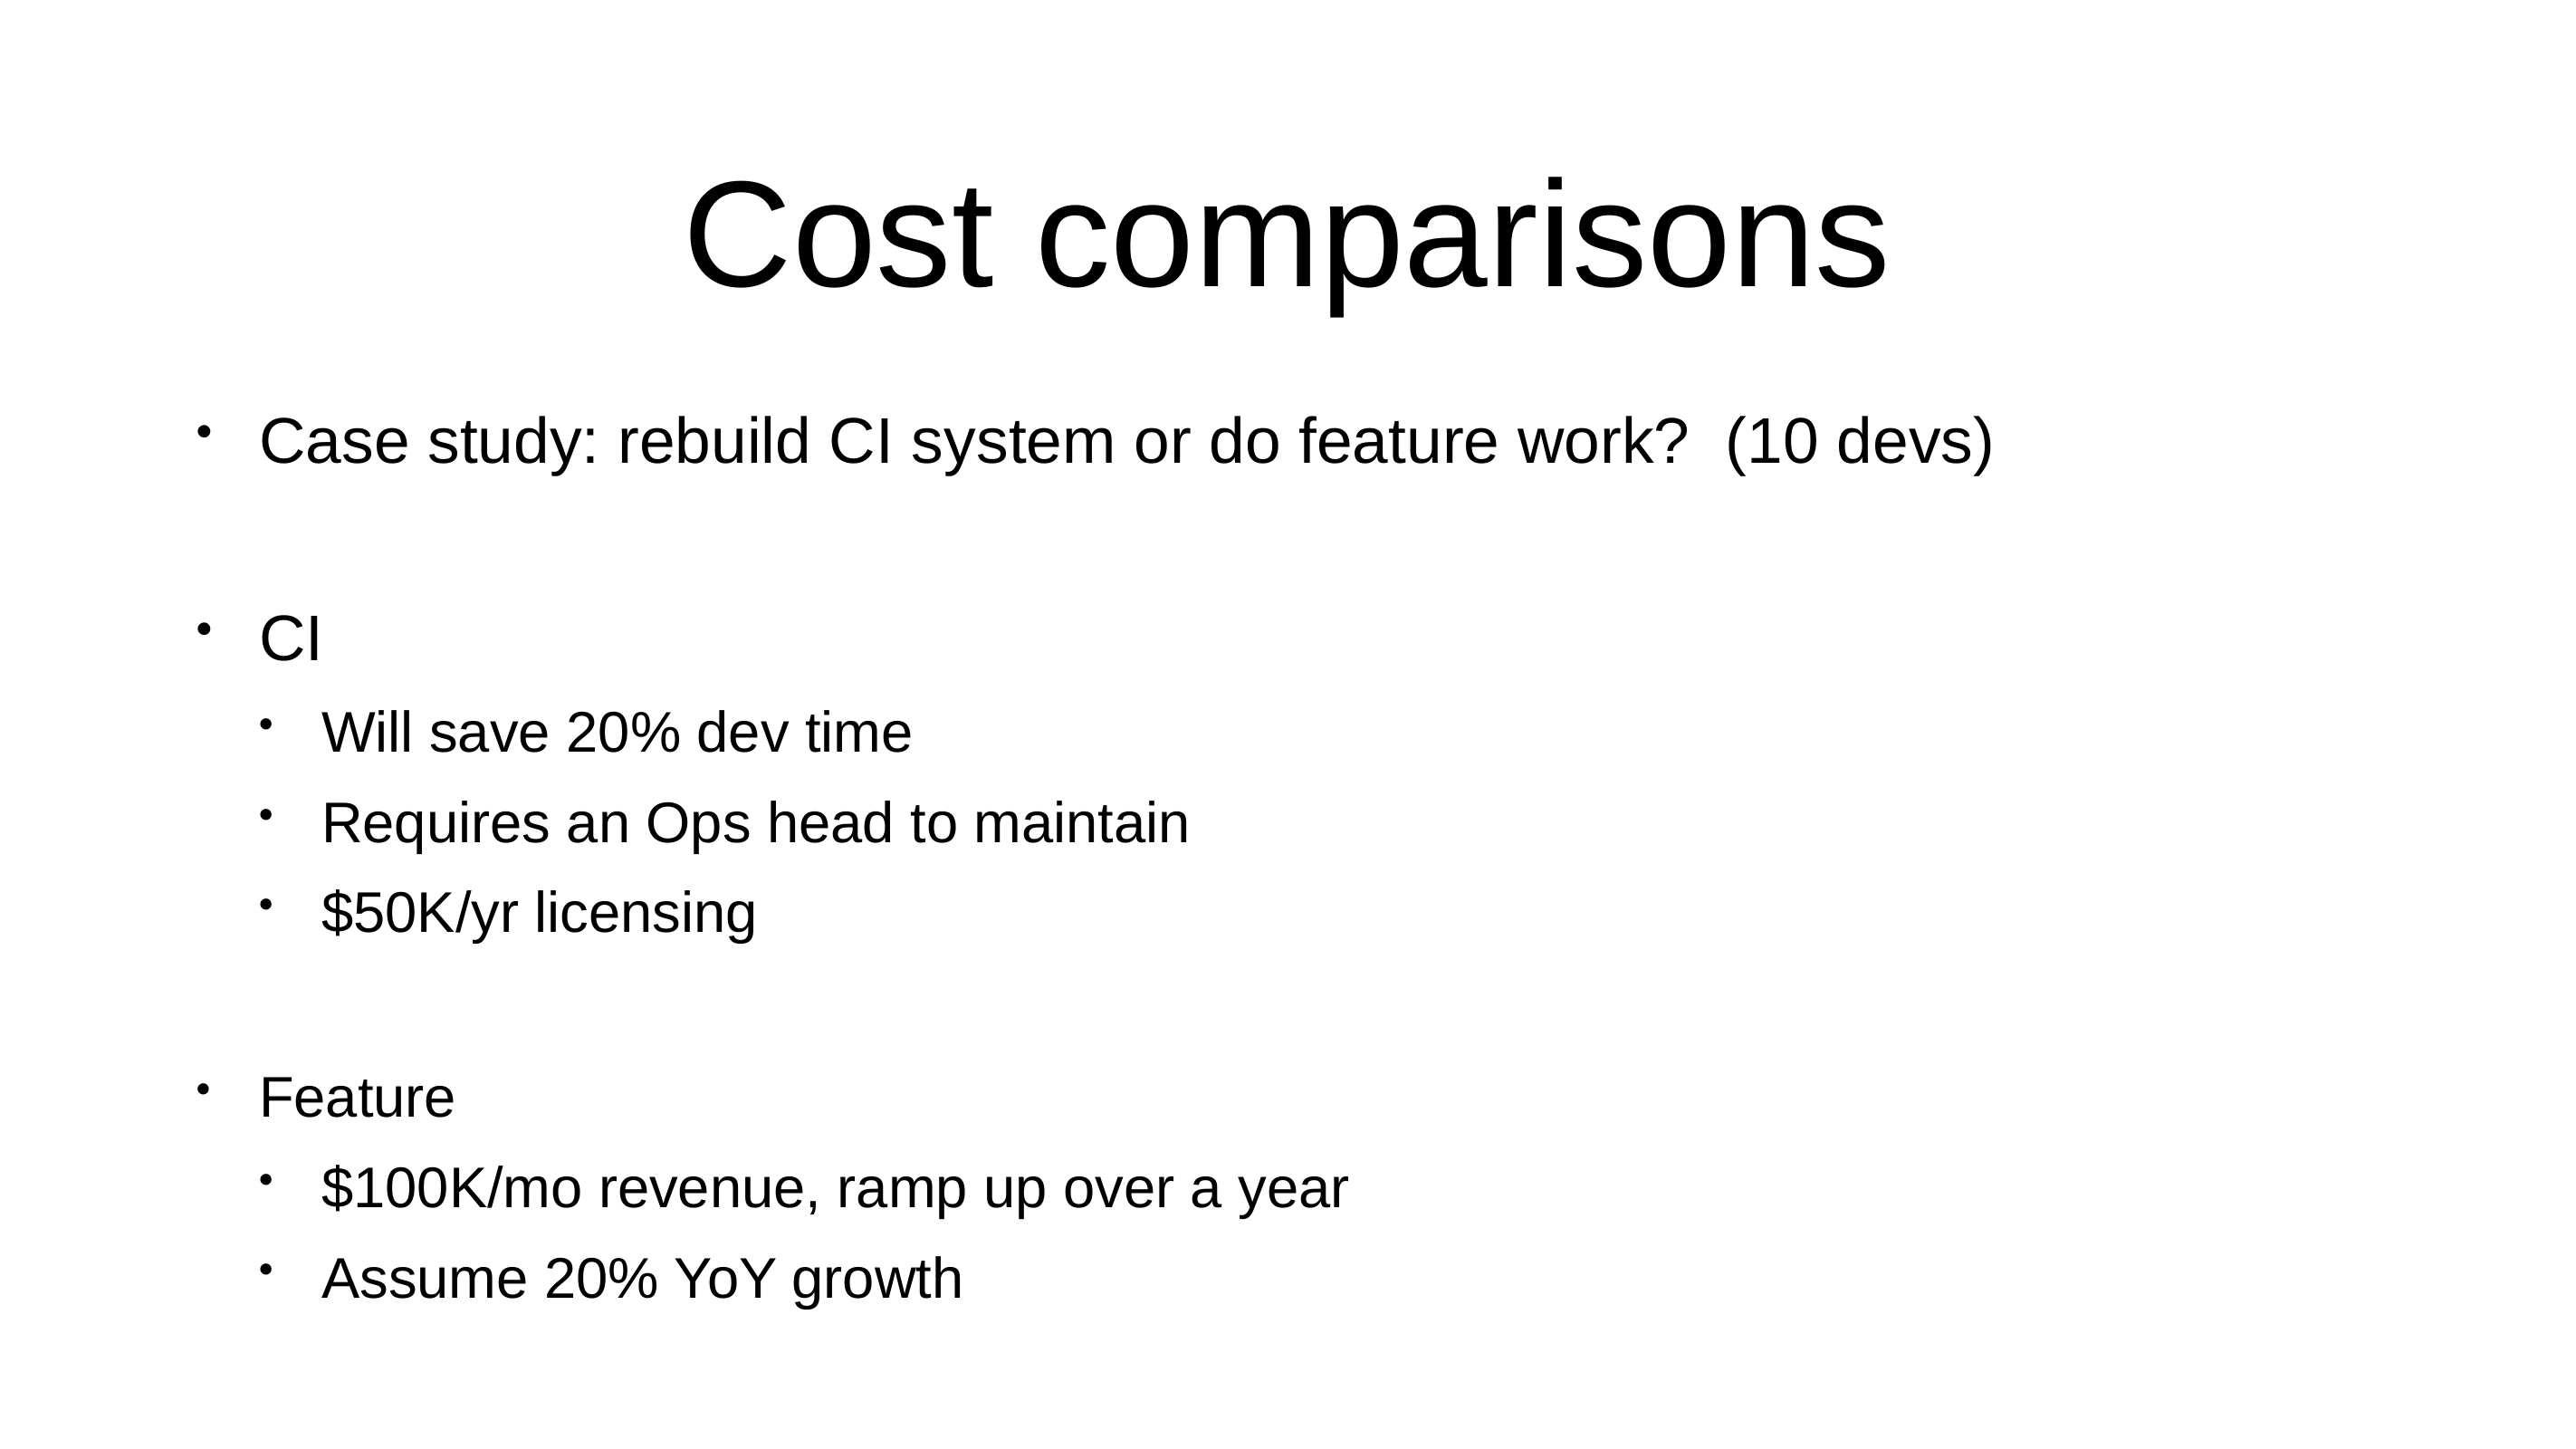

# Cost comparisons
Case study: rebuild CI system or do feature work?  (10 devs)

CI
Will save 20% dev time
Requires an Ops head to maintain
$50K/yr licensing

Feature
$100K/mo revenue, ramp up over a year
Assume 20% YoY growth